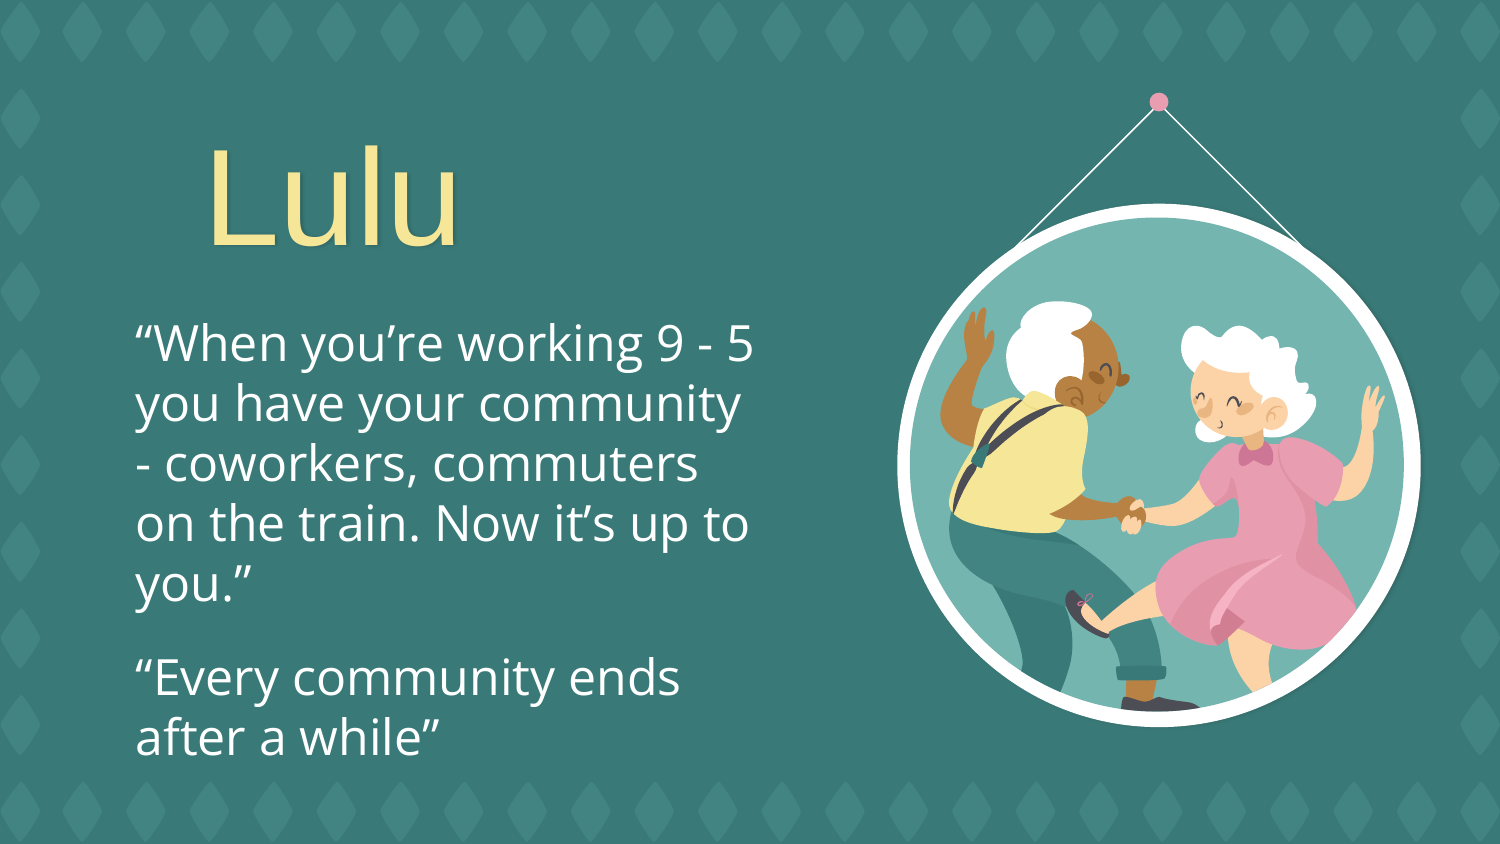

# Lulu

“When you’re working 9 - 5 you have your community - coworkers, commuters on the train. Now it’s up to you.”
“Every community ends after a while”